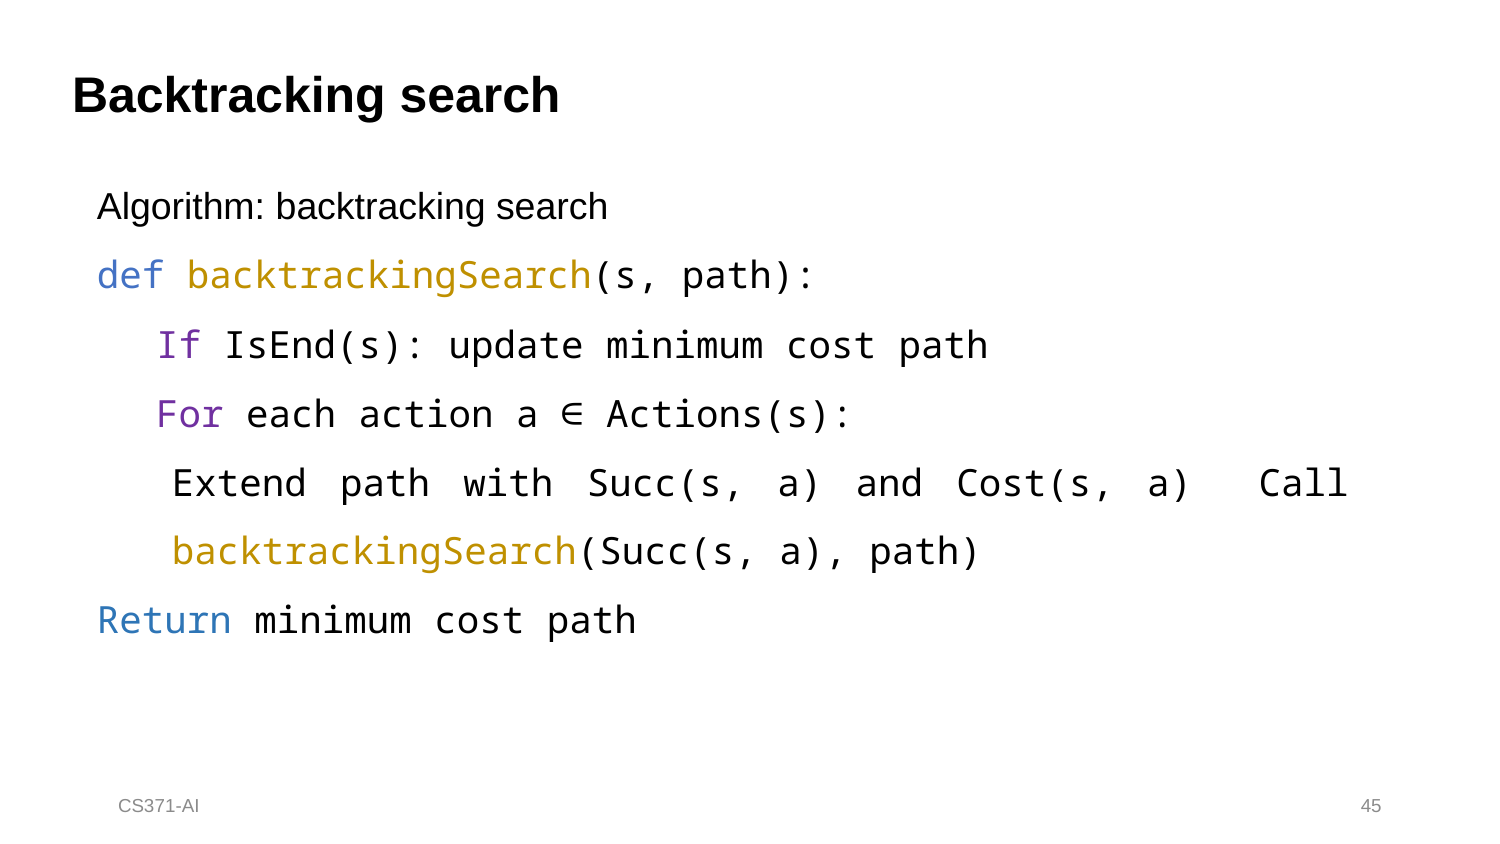

Backtracking search
Algorithm: backtracking search
def backtrackingSearch(s, path):
	If IsEnd(s): update minimum cost path
	For each action a ∈ Actions(s):
Extend path with Succ(s, a) and Cost(s, a)  Call backtrackingSearch(Succ(s, a), path)
Return minimum cost path

CS371-AI
45